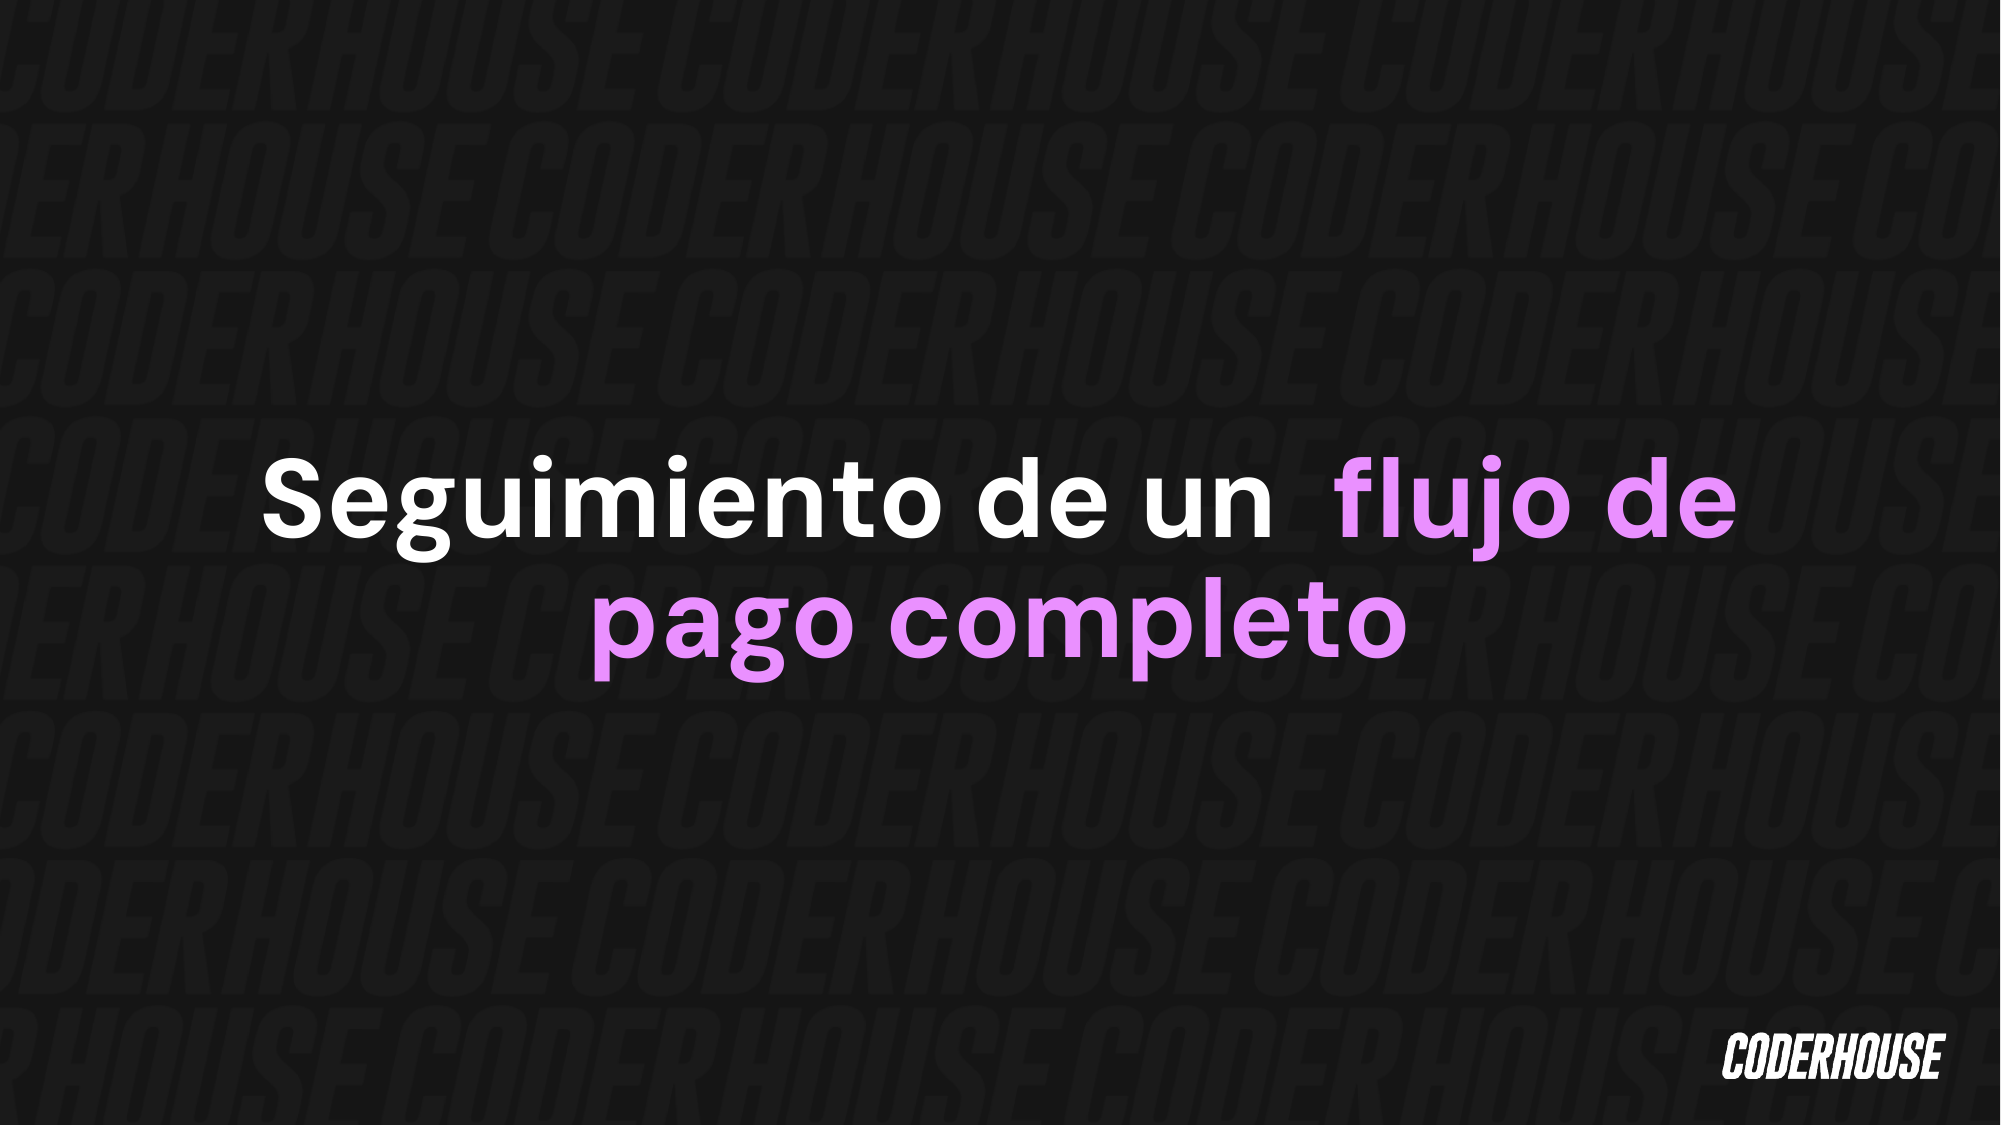

Seguimiento de un  flujo de pago completo